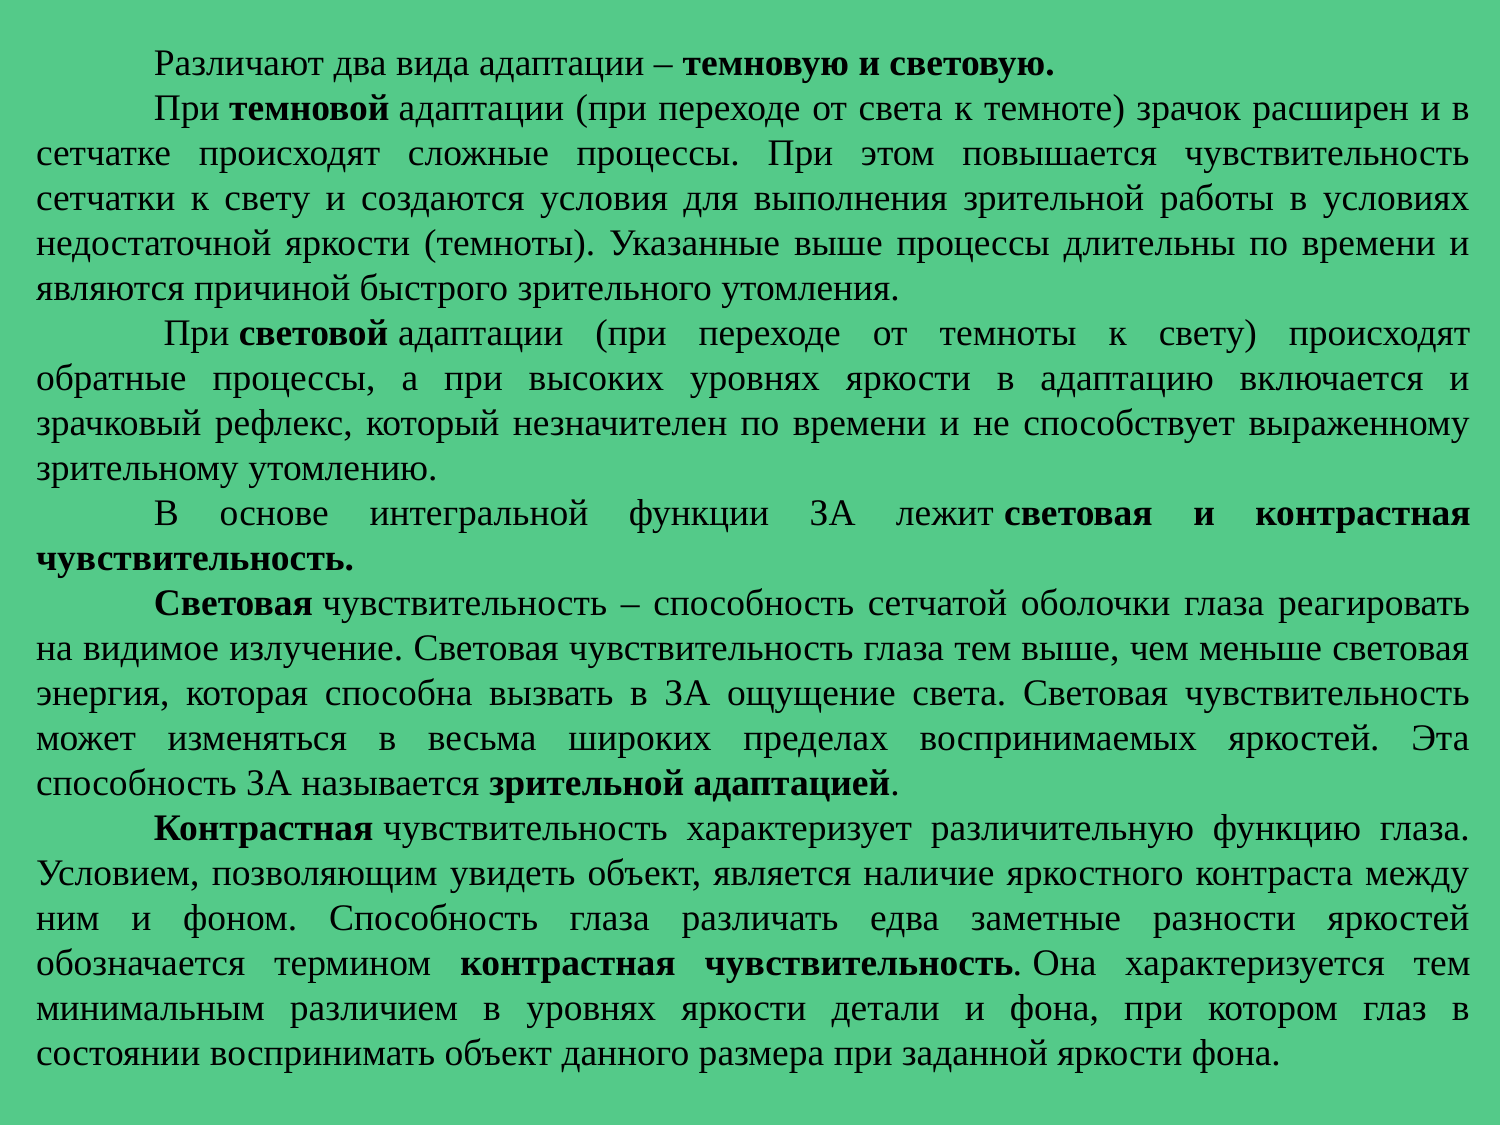

Различают два вида адаптации – темновую и световую.
При темновой адаптации (при переходе от света к темноте) зрачок расширен и в сетчатке происходят сложные процессы. При этом повышается чувствительность сетчатки к свету и создаются условия для выполнения зрительной работы в условиях недостаточной яркости (темноты). Указанные выше процессы длительны по времени и являются причиной быстрого зрительного утомления.
 При световой адаптации (при переходе от темноты к свету) происходят обратные процессы, а при высоких уровнях яркости в адаптацию включается и зрачковый рефлекс, который незначителен по времени и не способствует выраженному зрительному утомлению.
В основе интегральной функции ЗА лежит световая и контрастная чувствительность.
Световая чувствительность – способность сетчатой оболочки глаза реагировать на видимое излучение. Световая чувствительность глаза тем выше, чем меньше световая энергия, которая способна вызвать в ЗА ощущение света. Световая чувствительность может изменяться в весьма широких пределах воспринимаемых яркостей. Эта способность ЗА называется зрительной адаптацией.
Контрастная чувствительность характеризует различительную функцию глаза. Условием, позволяющим увидеть объект, является наличие яркостного контраста между ним и фоном. Способность глаза различать едва заметные разности яркостей обозначается термином контрастная чувствительность. Она характеризуется тем минимальным различием в уровнях яркости детали и фона, при котором глаз в состоянии воспринимать объект данного размера при заданной яркости фона.